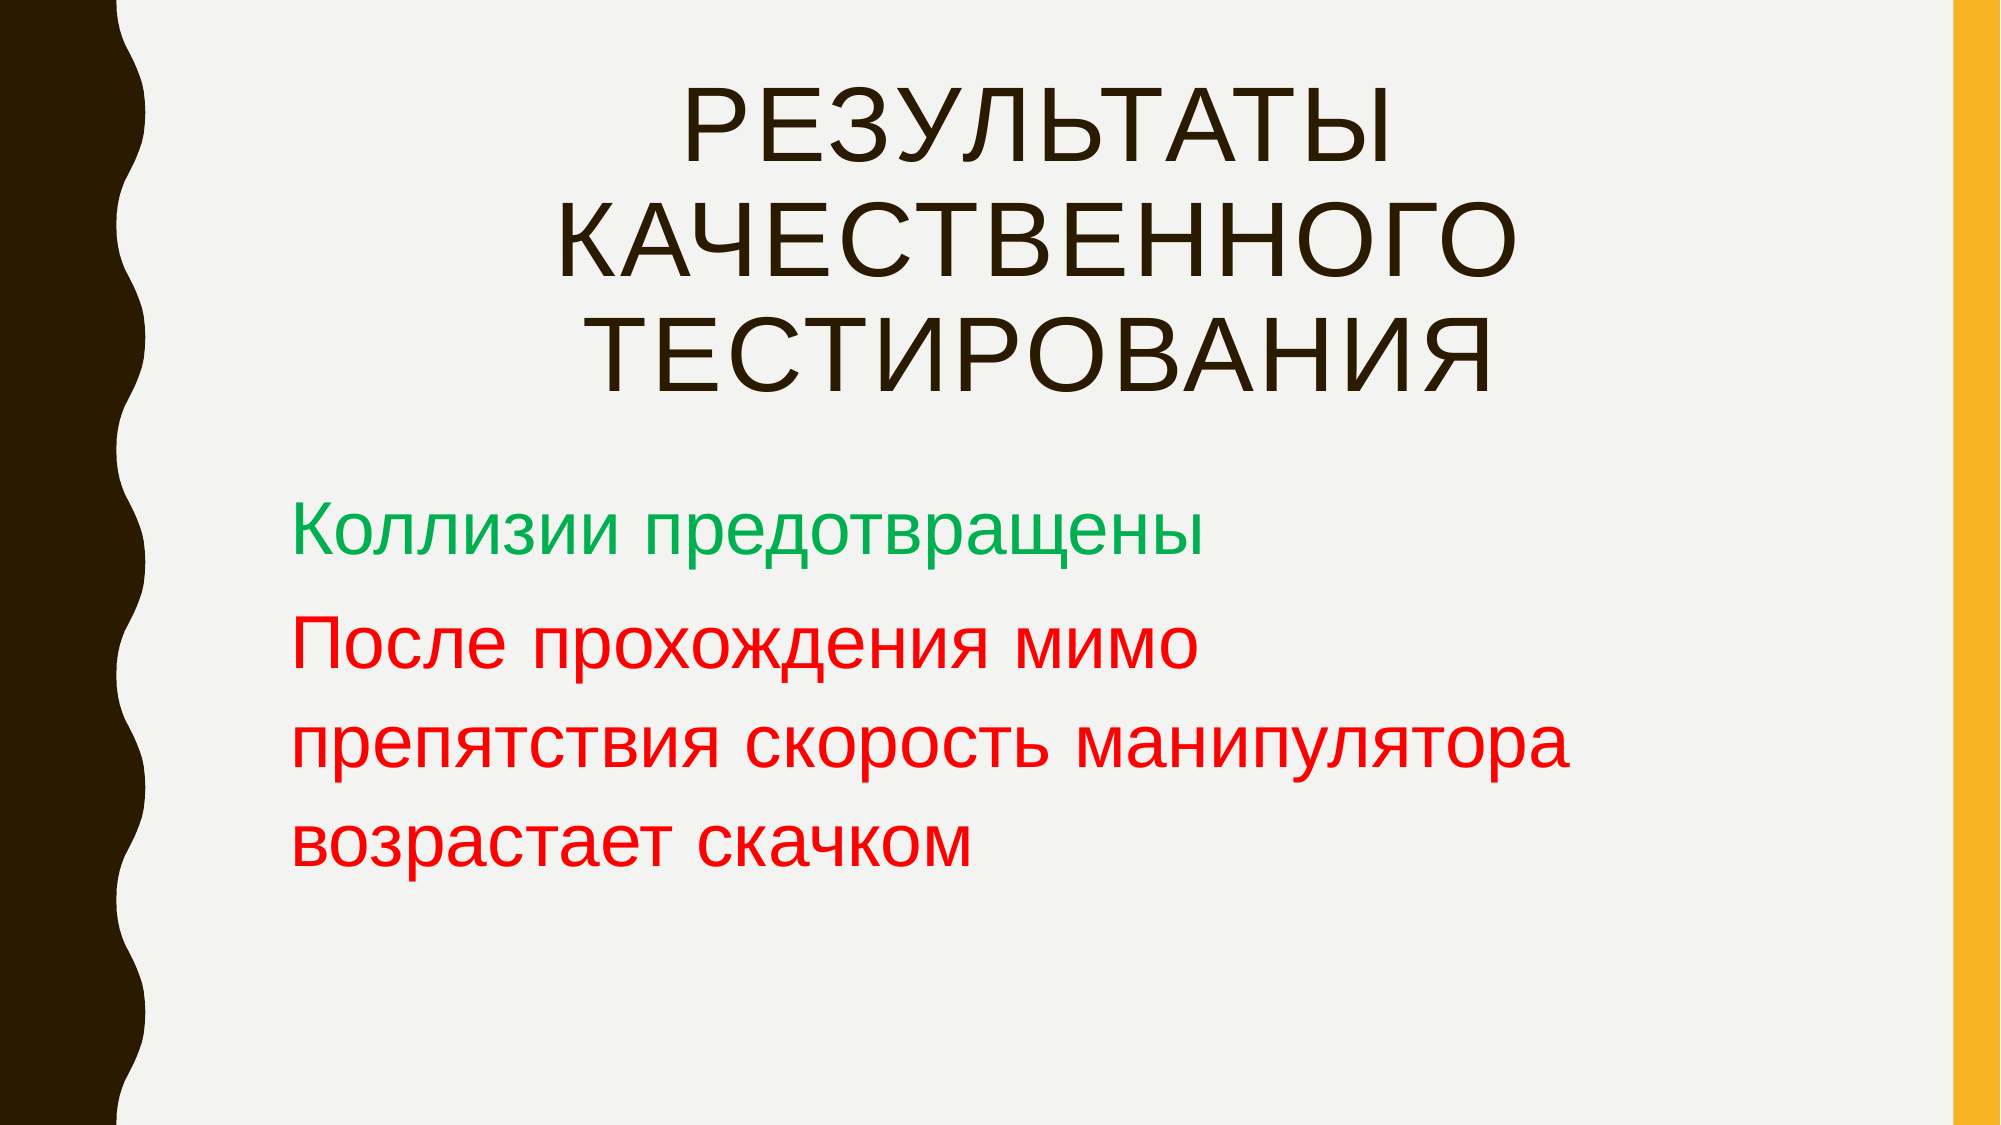

# Результаты качественного тестирования
Коллизии предотвращены
После прохождения мимо препятствия скорость манипулятора возрастает скачком